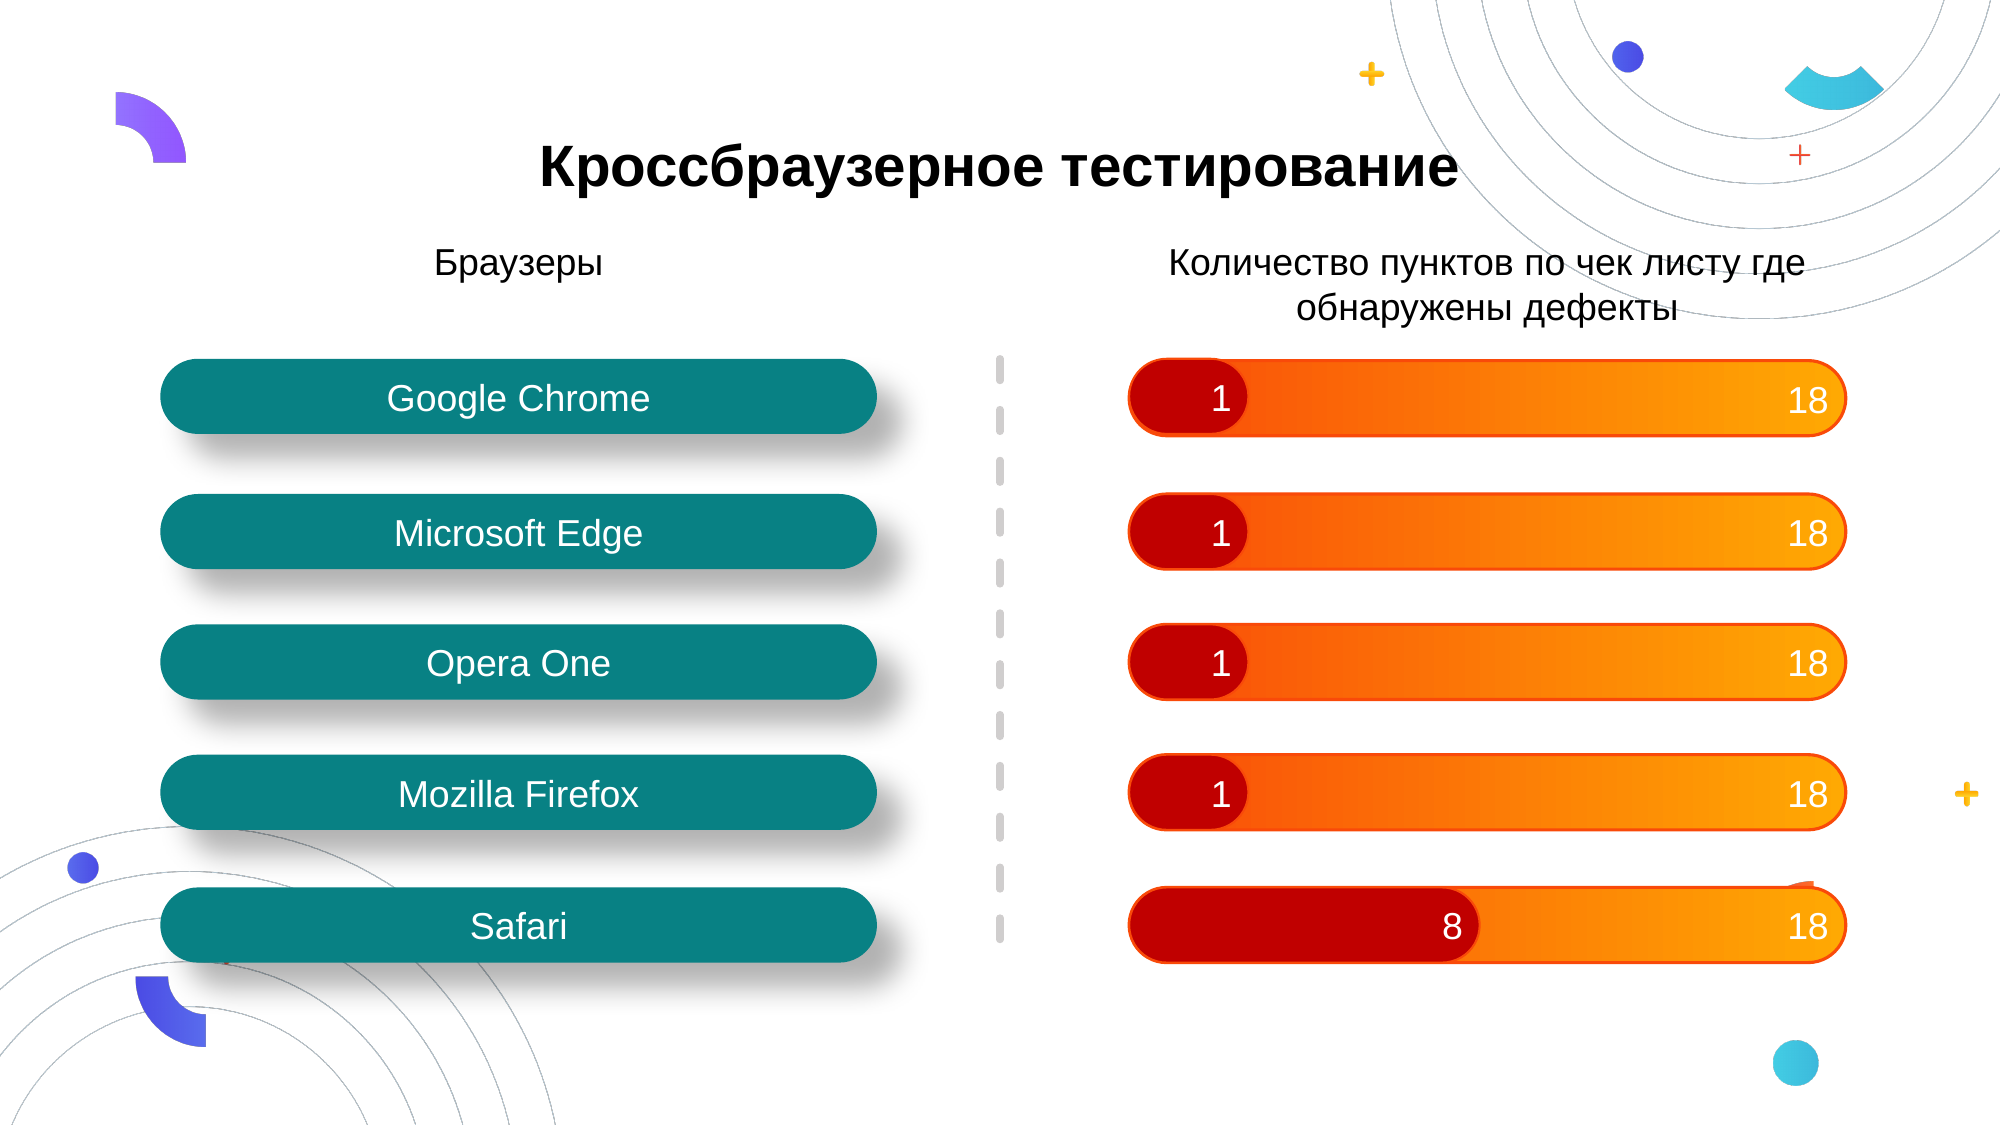

Кроссбраузерное тестирование
Браузеры
Количество пунктов по чек листу где обнаружены дефекты
Google Chrome
1
18
Microsoft Edge
18
1
Opera One
18
1
Mozilla Firefox
18
1
Safari
8
18